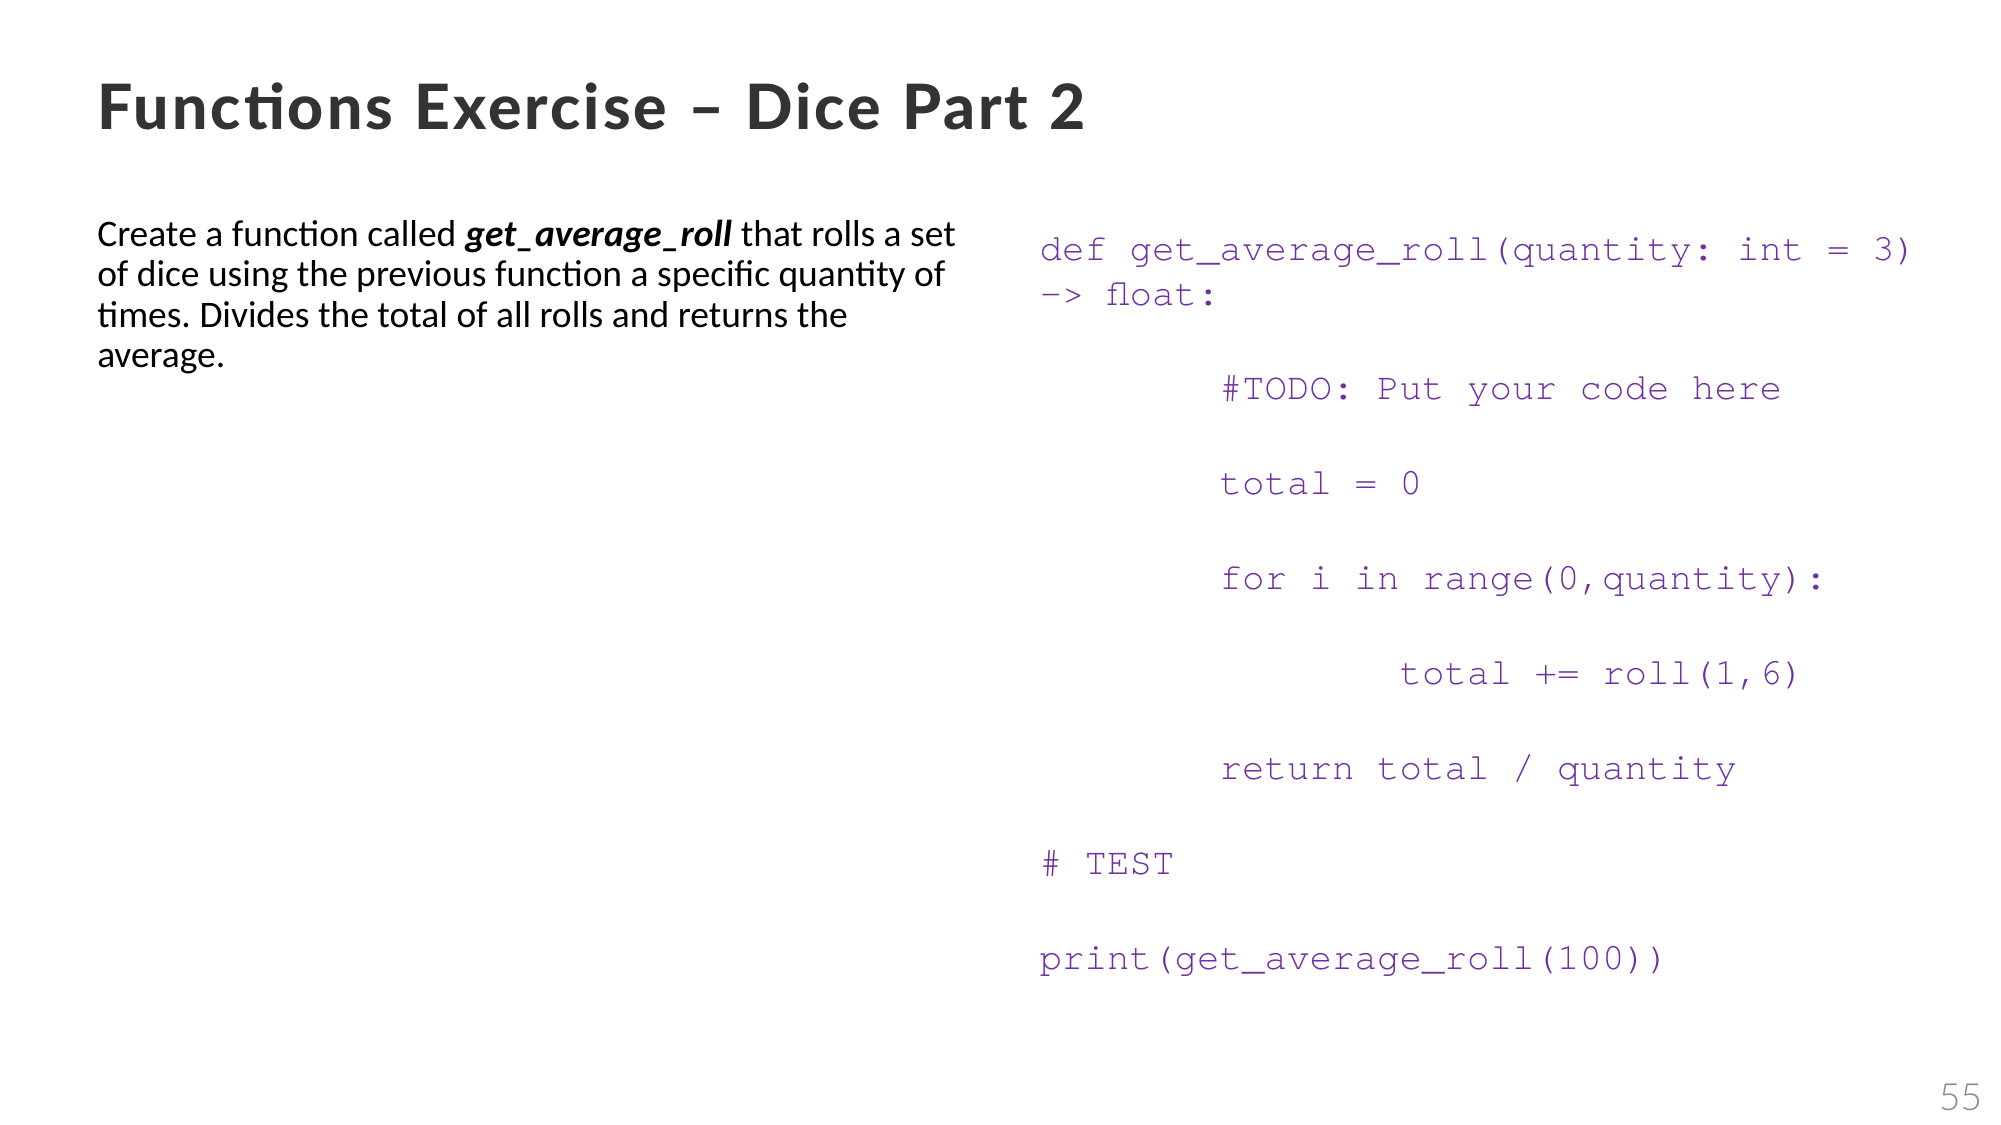

# Functions Exercise – Dice Part 2

Create a function called get_average_roll that rolls a set of dice using the previous function a specific quantity of times. Divides the total of all rolls and returns the average.

def get_average_roll(quantity: int = 3) -> float:
        #TODO: Put your code here
        total = 0
        for i in range(0,quantity):
                total += roll(1,6)
        return total / quantity
# TEST
print(get_average_roll(100))

55